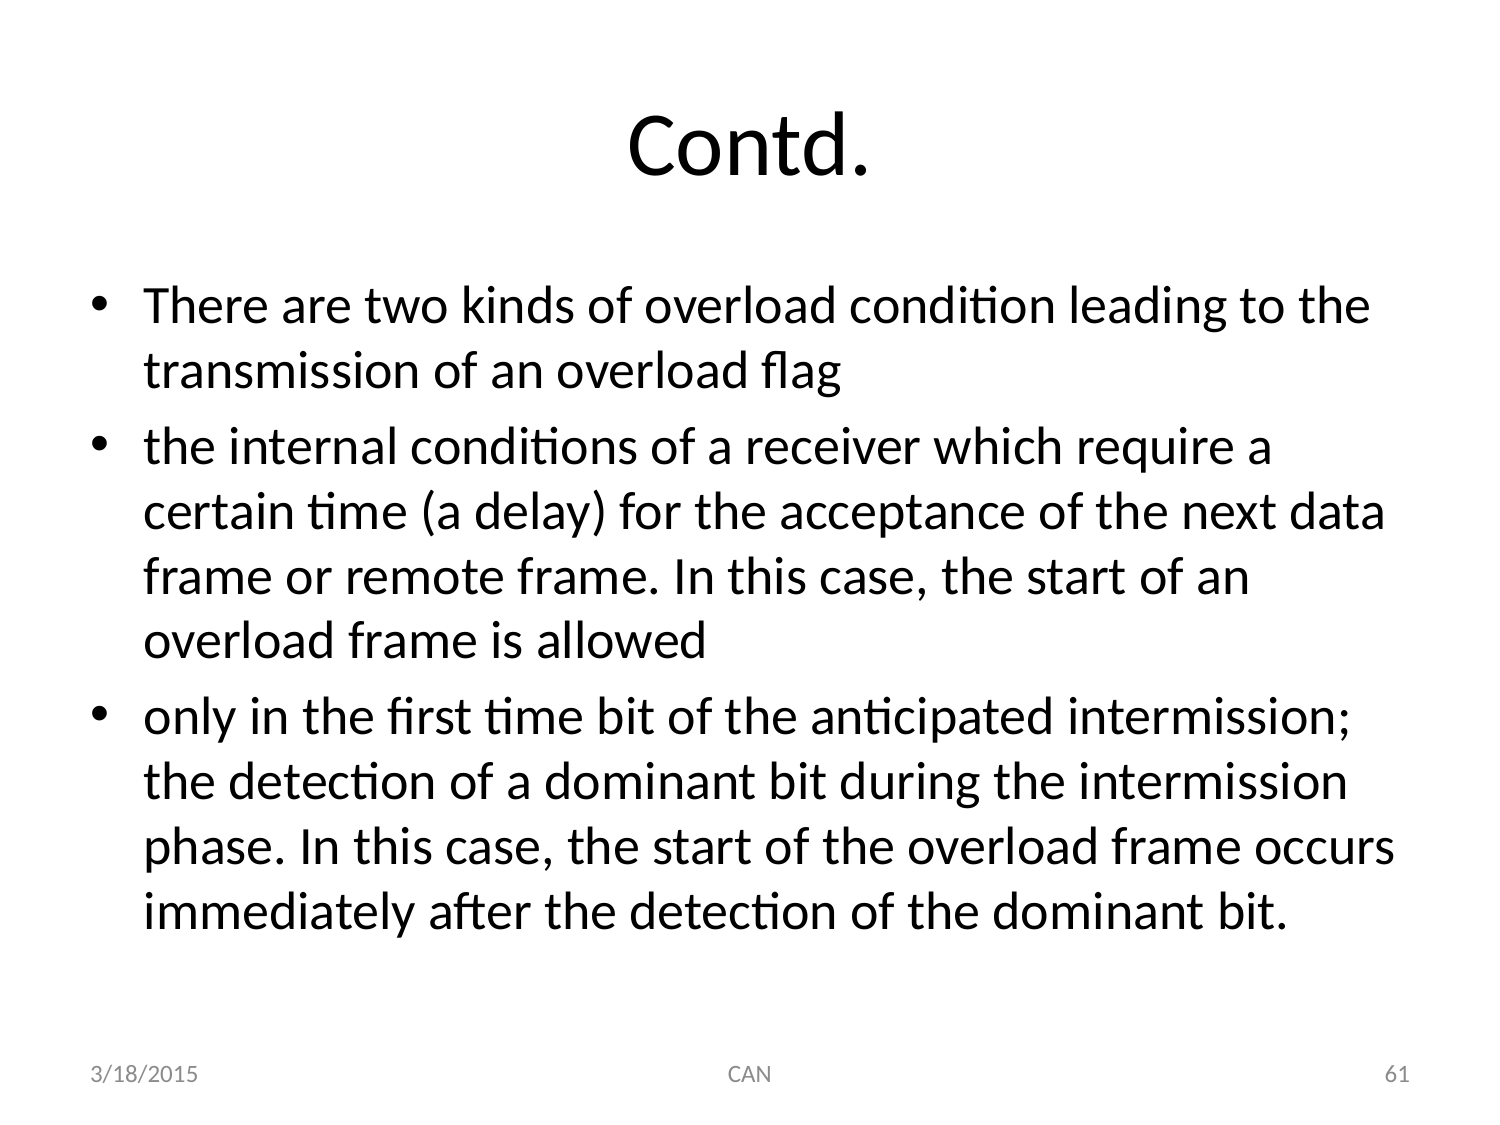

# Contd.
There are two kinds of overload condition leading to the transmission of an overload flag
the internal conditions of a receiver which require a certain time (a delay) for the acceptance of the next data frame or remote frame. In this case, the start of an overload frame is allowed
only in the first time bit of the anticipated intermission;  the detection of a dominant bit during the intermission phase. In this case, the start of the overload frame occurs immediately after the detection of the dominant bit.
3/18/2015
CAN
61